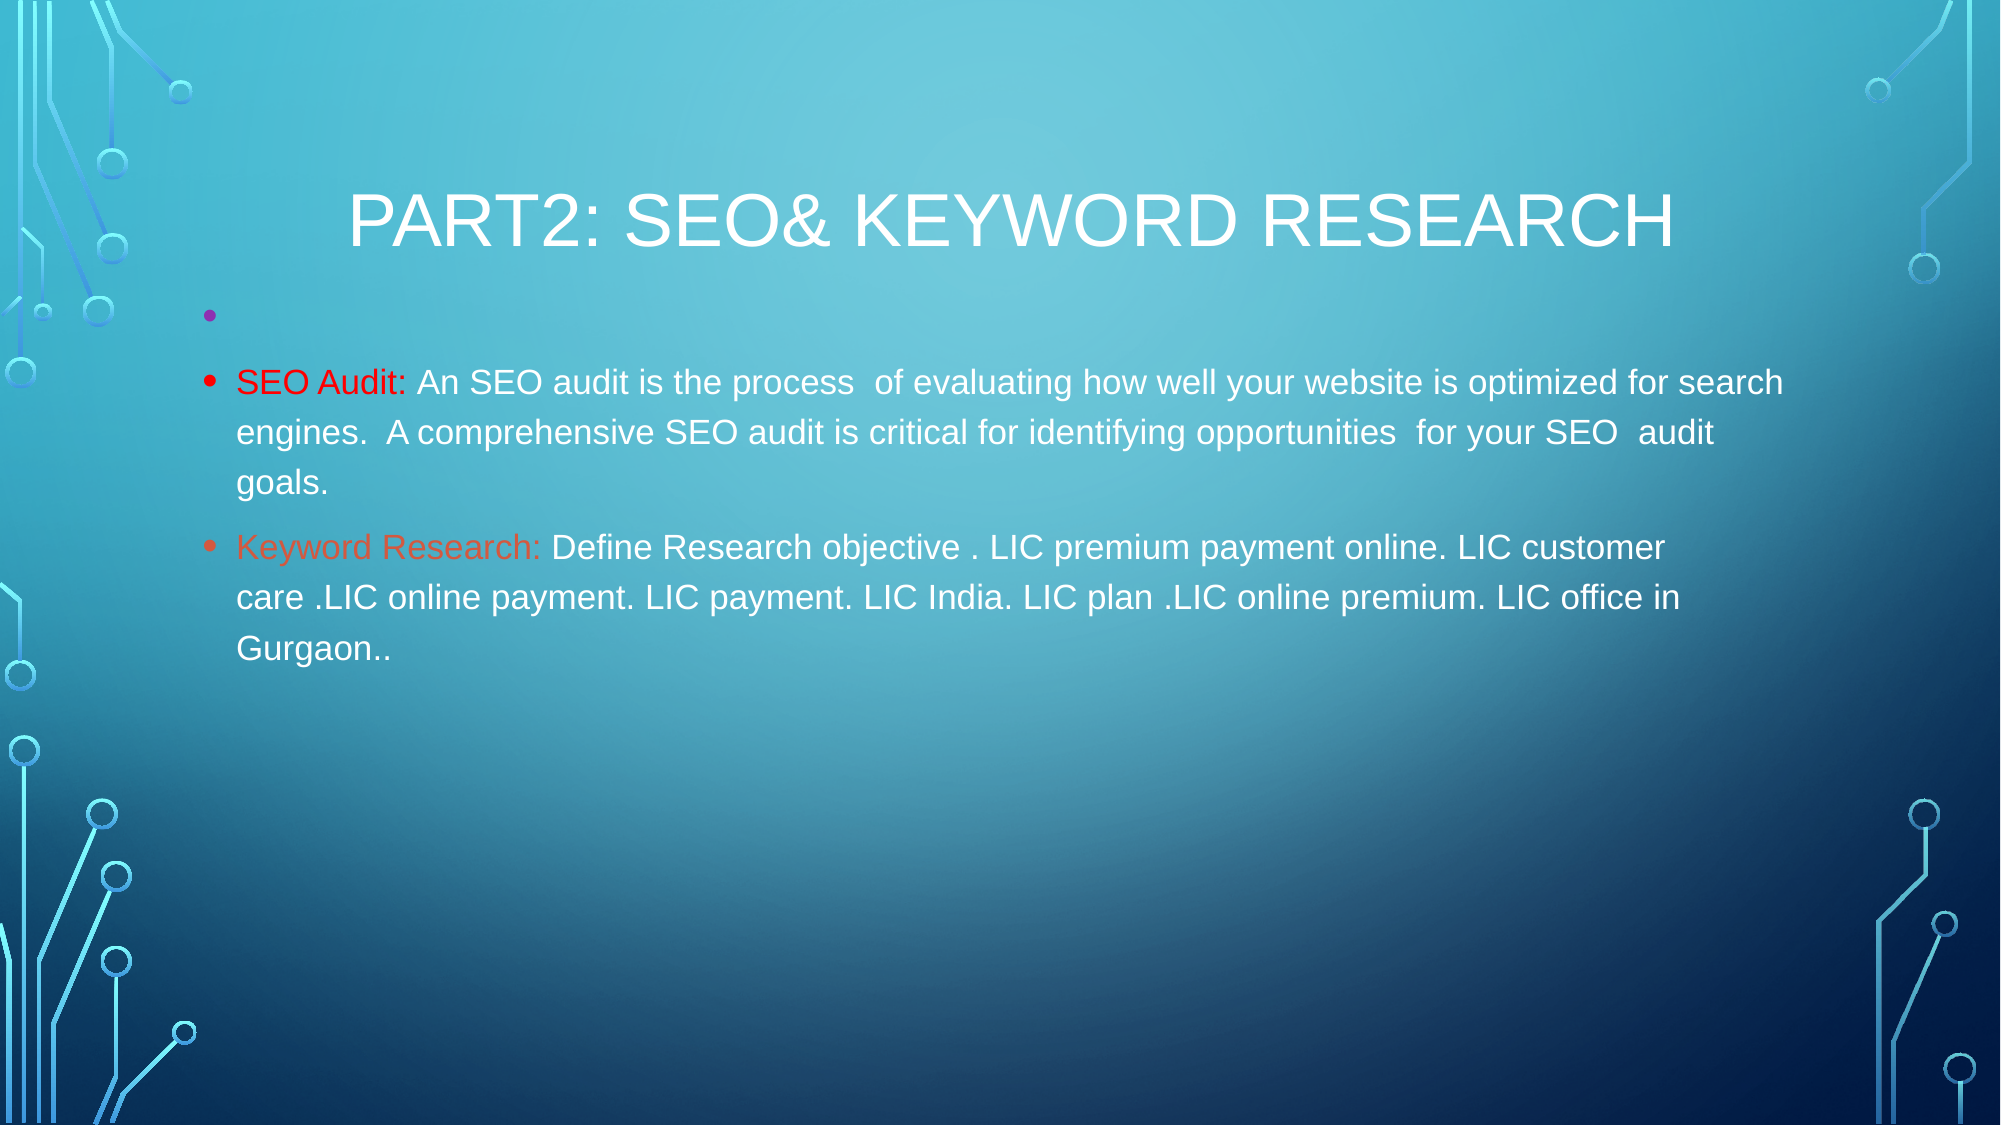

# Part2: SEO& Keyword Research

SEO Audit: An SEO audit is the process  of evaluating how well your website is optimized for search engines.  A comprehensive SEO audit is critical for identifying opportunities  for your SEO  audit goals.
Keyword Research: Define Research objective . LIC premium payment online. LIC customer care .LIC online payment. LIC payment. LIC India. LIC plan .LIC online premium. LIC office in Gurgaon..